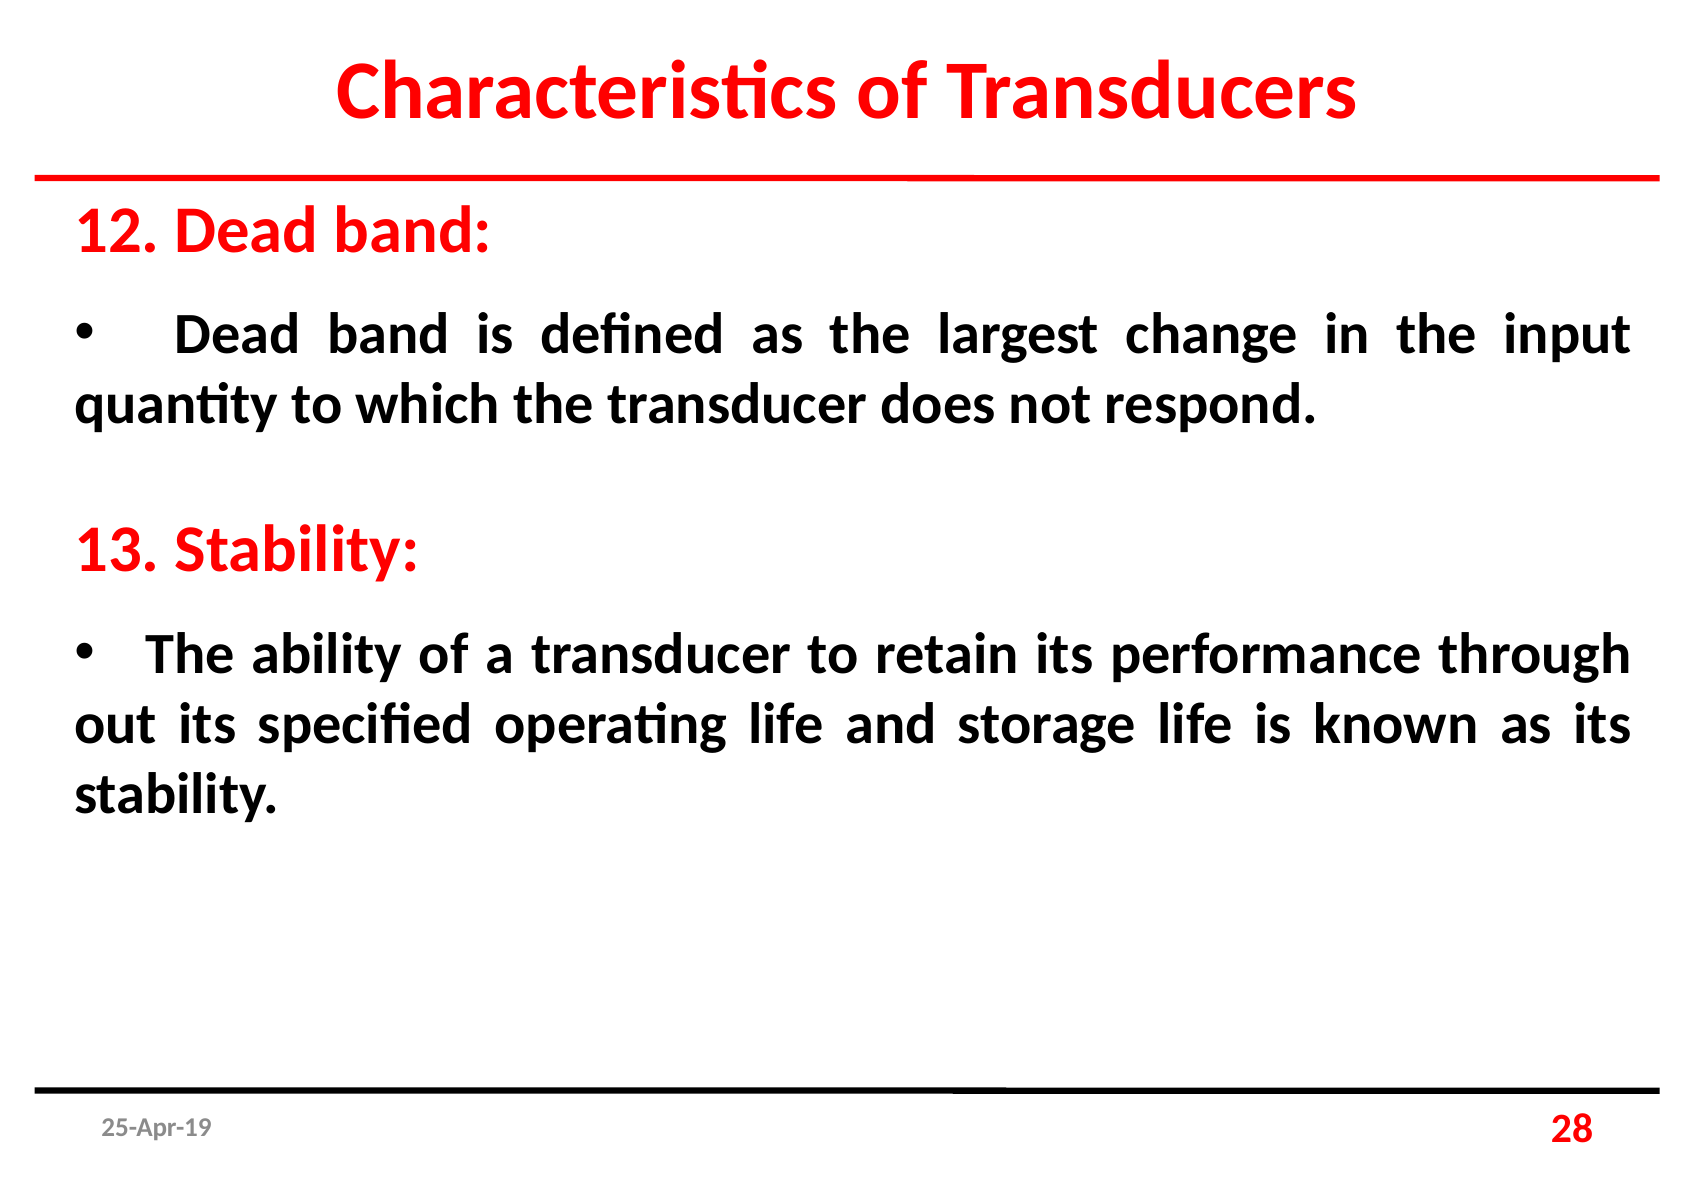

Characteristics of Transducers
12. Dead band:

   Dead band is defined as the largest change in the input quantity to which the transducer does not respond.

13. Stability:

   The ability of a transducer to retain its performance through out its specified operating life and storage life is known as its stability.

25-Apr-19
28